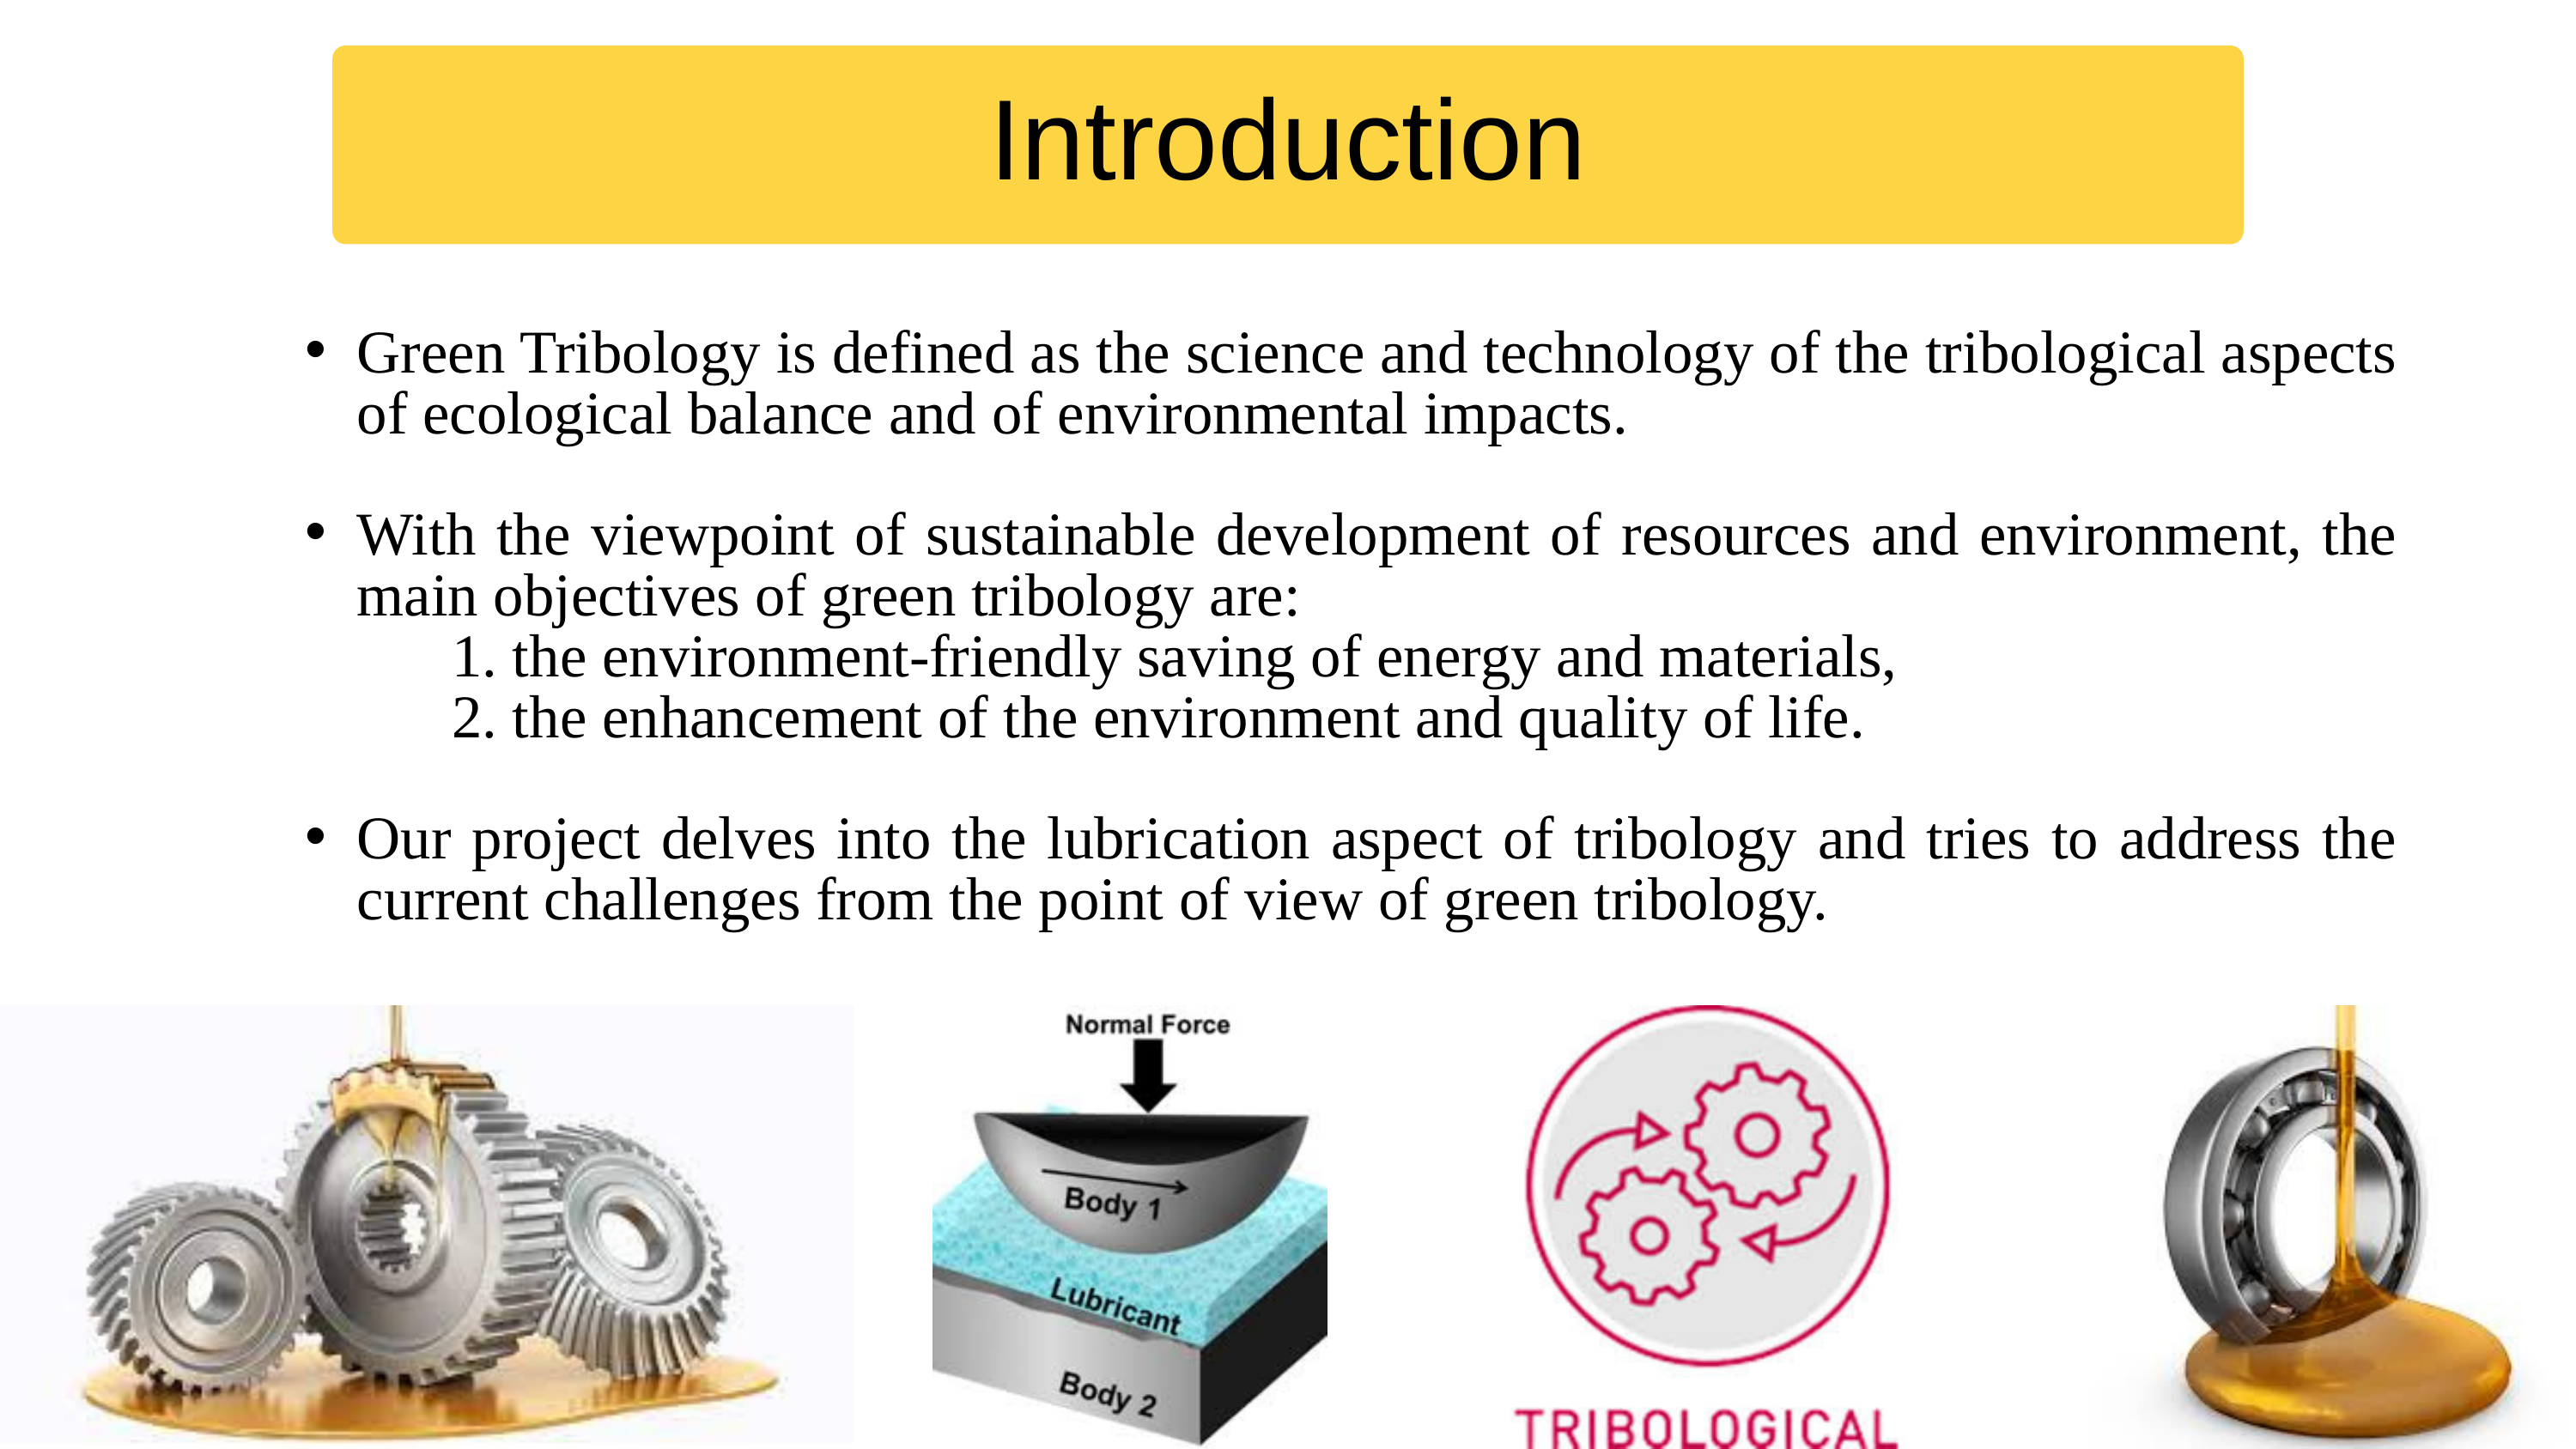

Introduction
Green Tribology is defined as the science and technology of the tribological aspects of ecological balance and of environmental impacts.

With the viewpoint of sustainable development of resources and environment, the main objectives of green tribology are:
             1. the environment-friendly saving of energy and materials,
             2. the enhancement of the environment and quality of life.

Our project delves into the lubrication aspect of tribology and tries to address the current challenges from the point of view of green tribology.